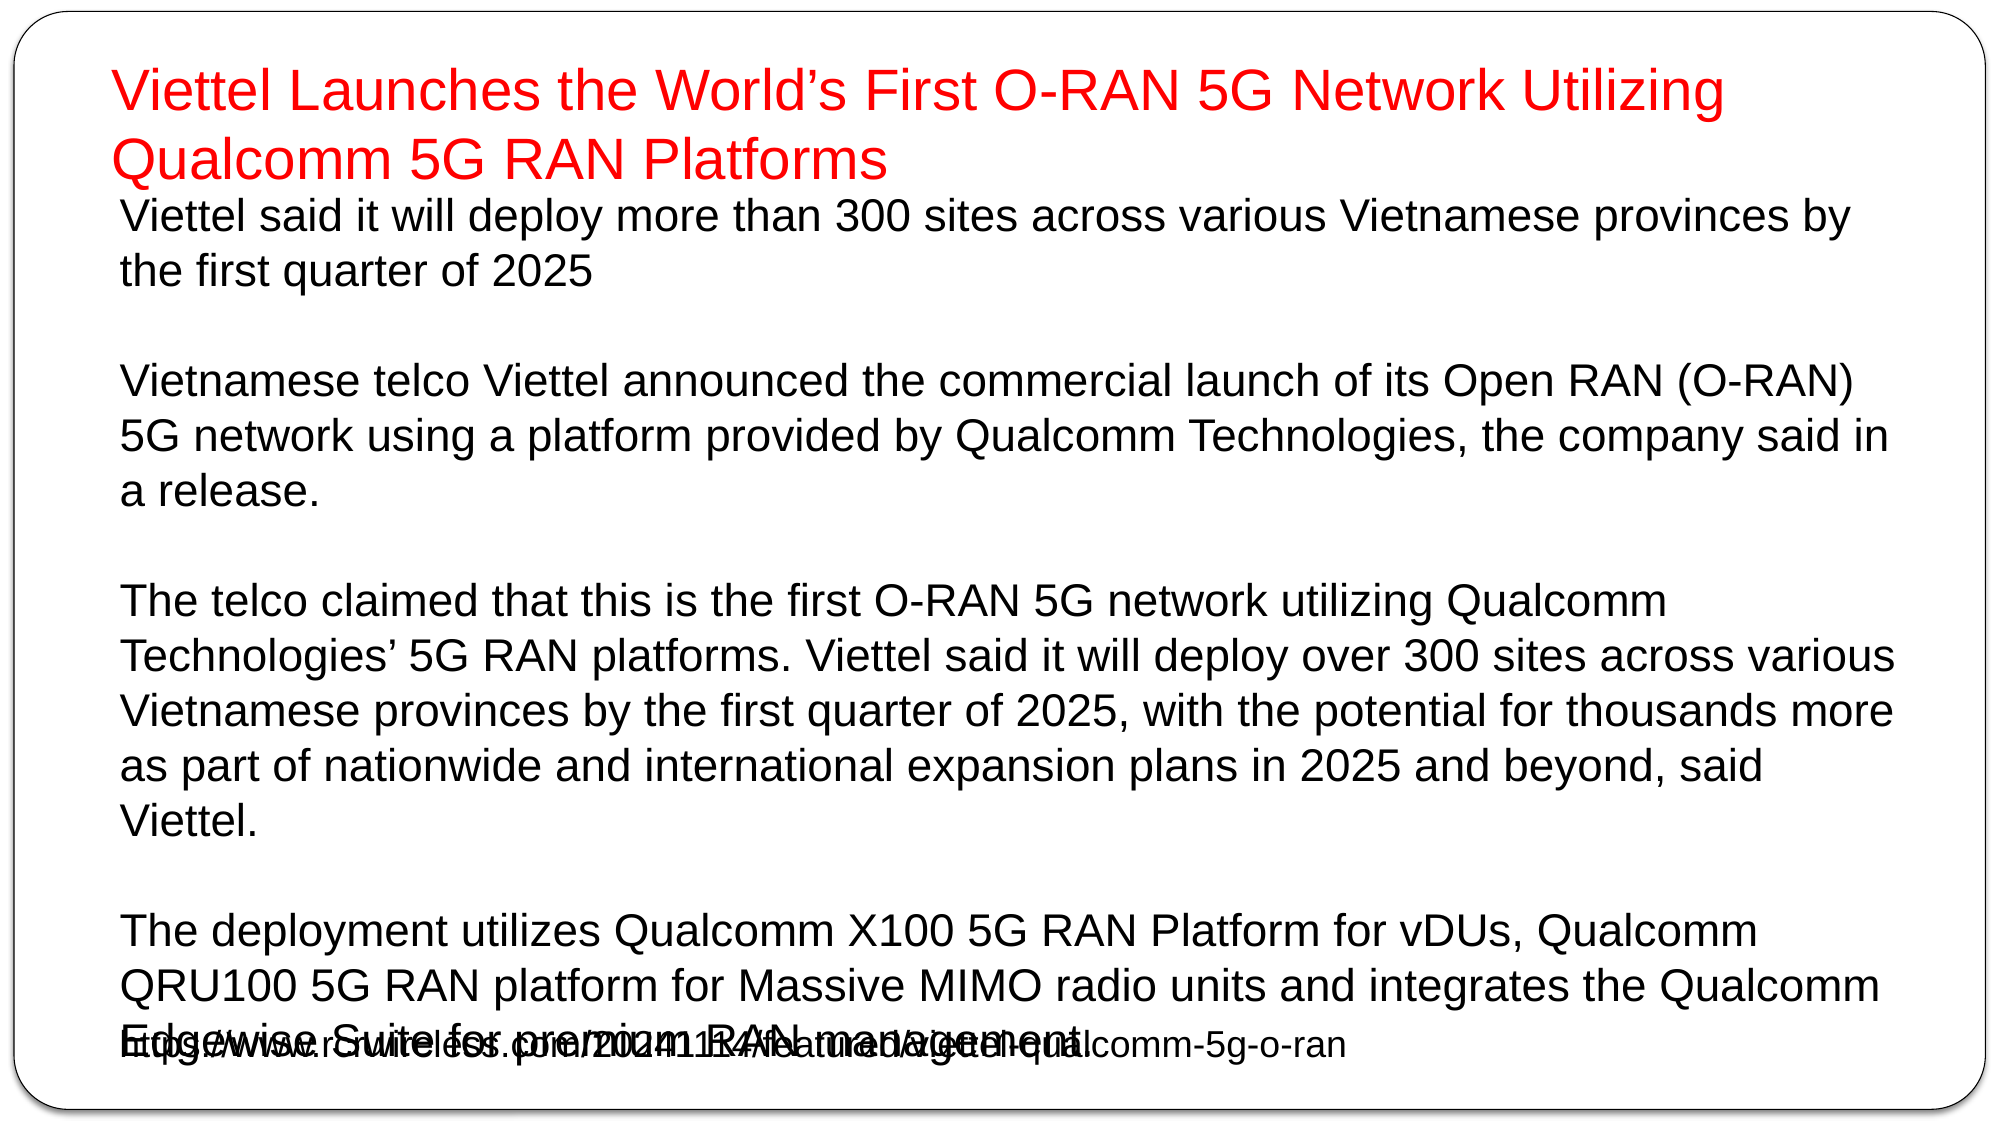

Viettel Launches the World’s First O-RAN 5G Network Utilizing Qualcomm 5G RAN Platforms
Viettel said it will deploy more than 300 sites across various Vietnamese provinces by the first quarter of 2025

Vietnamese telco Viettel announced the commercial launch of its Open RAN (O-RAN) 5G network using a platform provided by Qualcomm Technologies, the company said in a release.

The telco claimed that this is the first O-RAN 5G network utilizing Qualcomm Technologies’ 5G RAN platforms. Viettel said it will deploy over 300 sites across various Vietnamese provinces by the first quarter of 2025, with the potential for thousands more as part of nationwide and international expansion plans in 2025 and beyond, said Viettel.

The deployment utilizes Qualcomm X100 5G RAN Platform for vDUs, Qualcomm QRU100 5G RAN platform for Massive MIMO radio units and integrates the Qualcomm Edgewise Suite for premium RAN management.
https://www.rcrwireless.com/20241114/featured/viettel-qualcomm-5g-o-ran